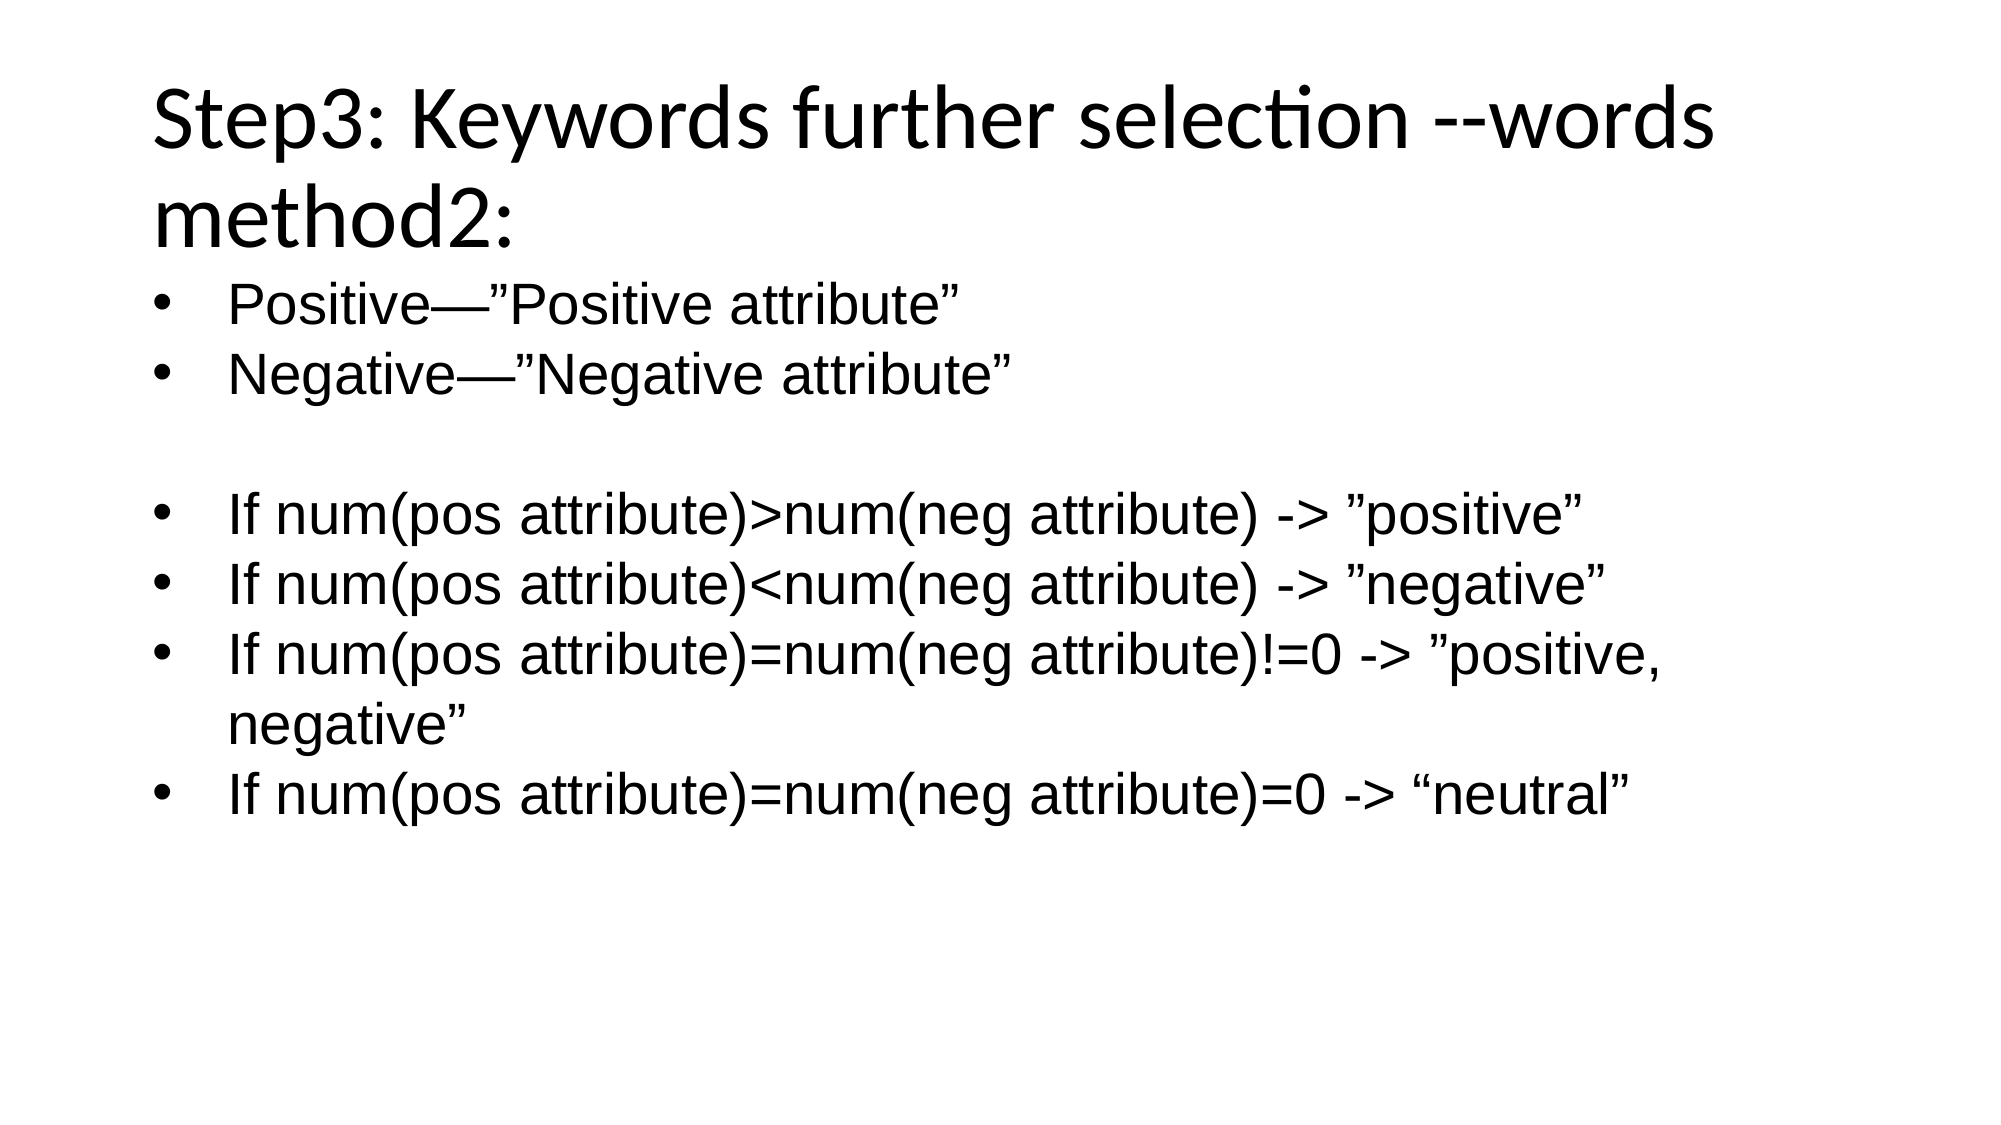

# Step3: Keywords further selection --words method2:
Positive—”Positive attribute”
Negative—”Negative attribute”

If num(pos attribute)>num(neg attribute) -> ”positive”
If num(pos attribute)<num(neg attribute) -> ”negative”
If num(pos attribute)=num(neg attribute)!=0 -> ”positive, negative”
If num(pos attribute)=num(neg attribute)=0 -> “neutral”